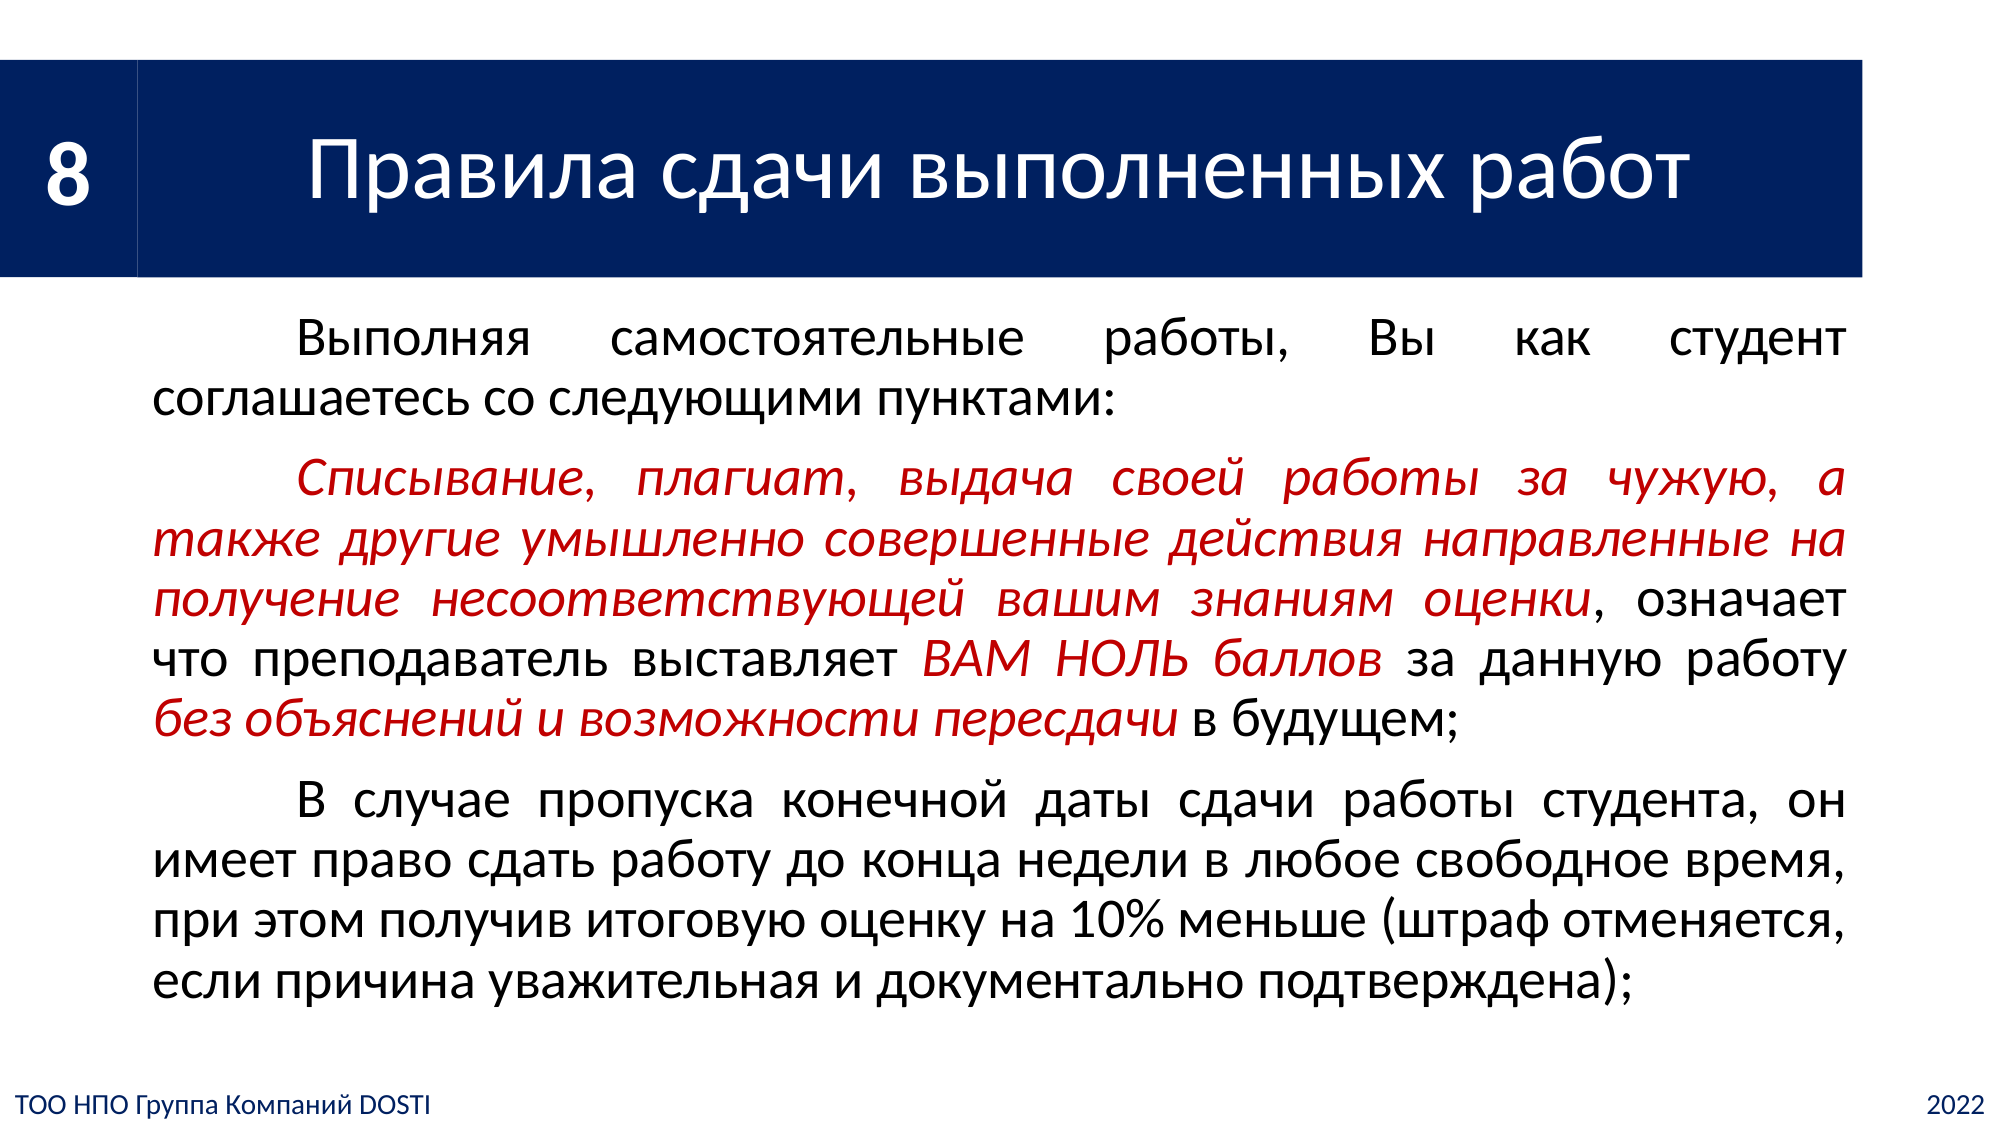

8
# Правила сдачи выполненных работ
	Выполняя самостоятельные работы, Вы как студент соглашаетесь со следующими пунктами:
	Списывание, плагиат, выдача своей работы за чужую, а также другие умышленно совершенные действия направленные на получение несоответствующей вашим знаниям оценки, означает что преподаватель выставляет ВАМ НОЛЬ баллов за данную работу без объяснений и возможности пересдачи в будущем;
	В случае пропуска конечной даты сдачи работы студента, он имеет право сдать работу до конца недели в любое свободное время, при этом получив итоговую оценку на 10% меньше (штраф отменяется, если причина уважительная и документально подтверждена);

ТОО НПО Группа Компаний DOSTI
2022